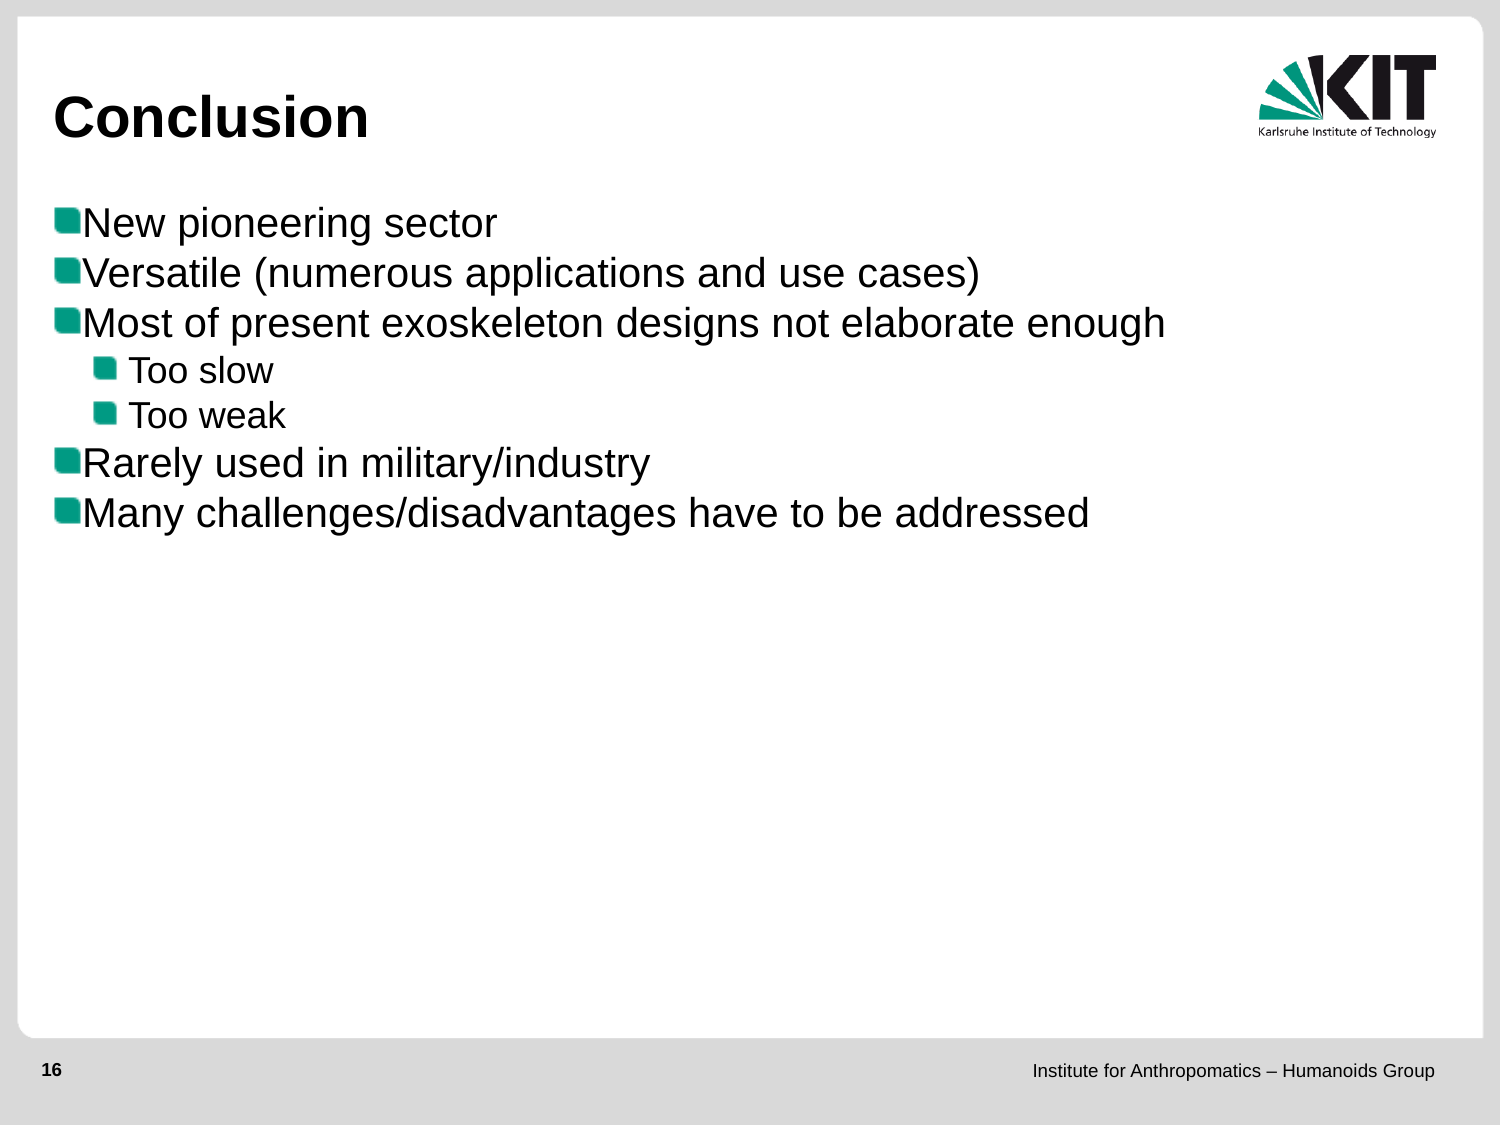

Conclusion
New pioneering sector
Versatile (numerous applications and use cases)
Most of present exoskeleton designs not elaborate enough
Too slow
Too weak
Rarely used in military/industry
Many challenges/disadvantages have to be addressed